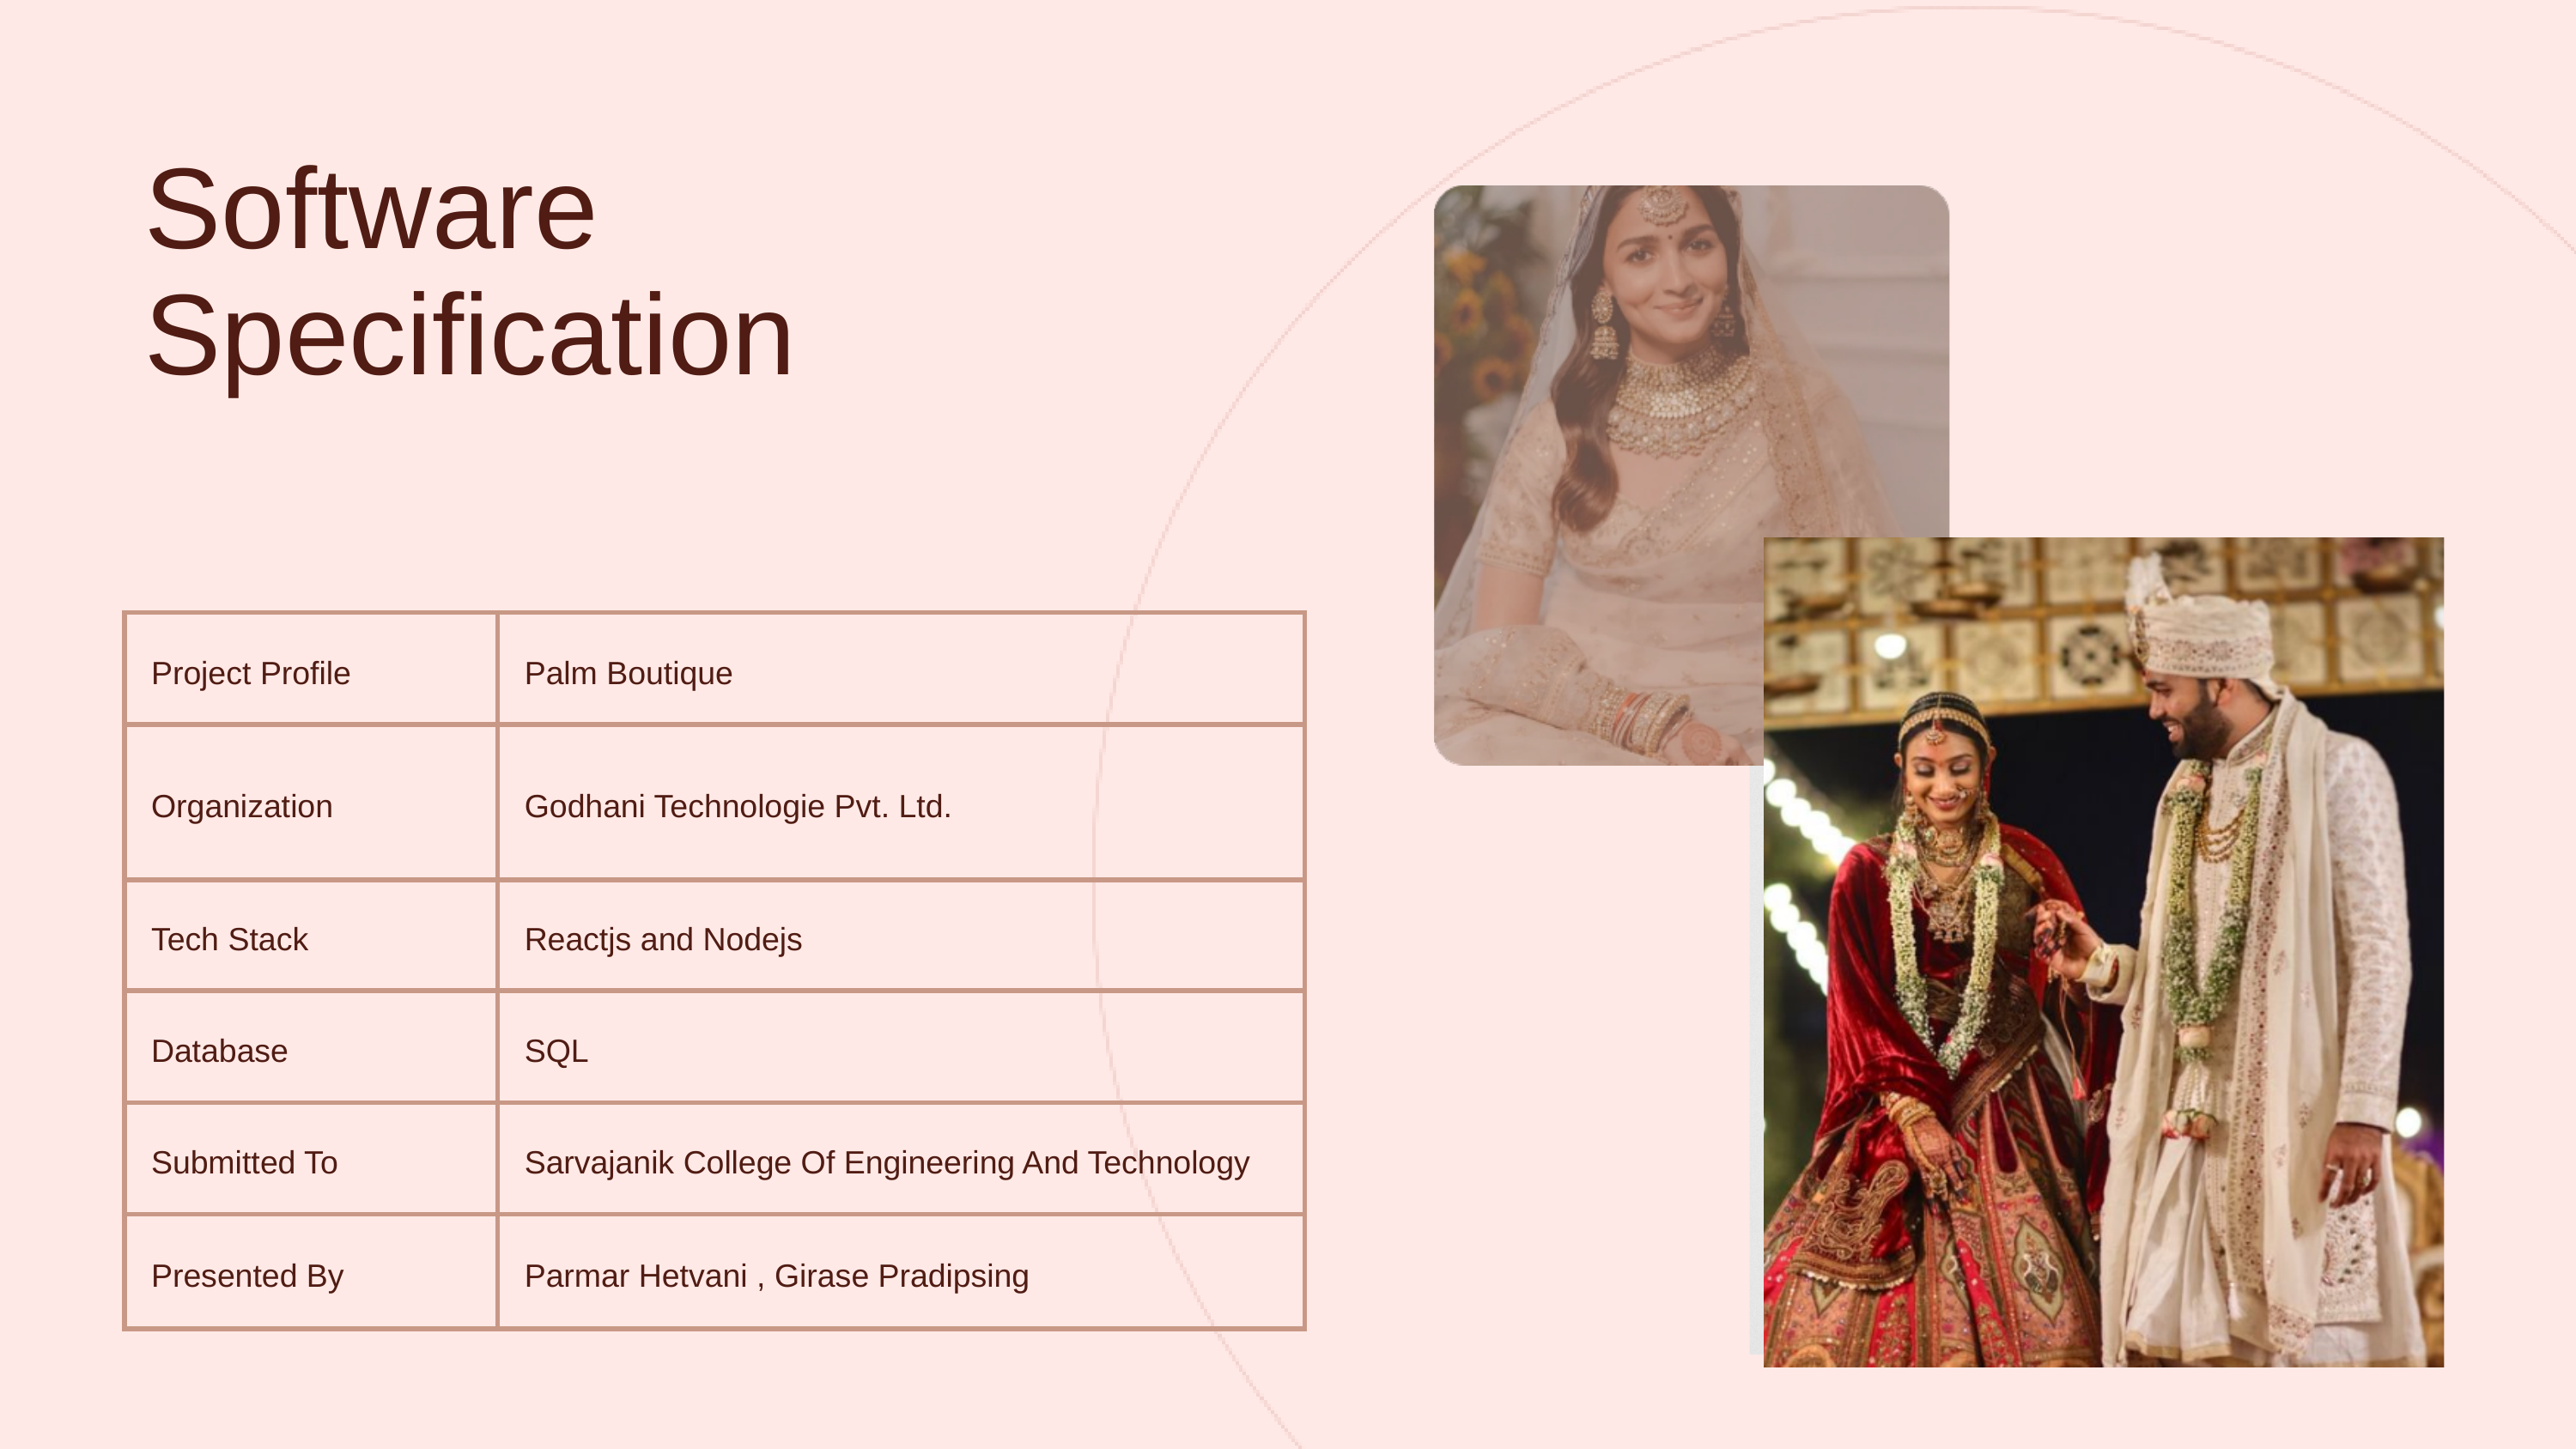

Software Specification

| Project Profile | Palm Boutique |
| --- | --- |
| Organization | Godhani Technologie Pvt. Ltd. |
| Tech Stack | Reactjs and Nodejs |
| Database | SQL |
| Submitted To | Sarvajanik College Of Engineering And Technology |
| Presented By | Parmar Hetvani , Girase Pradipsing |